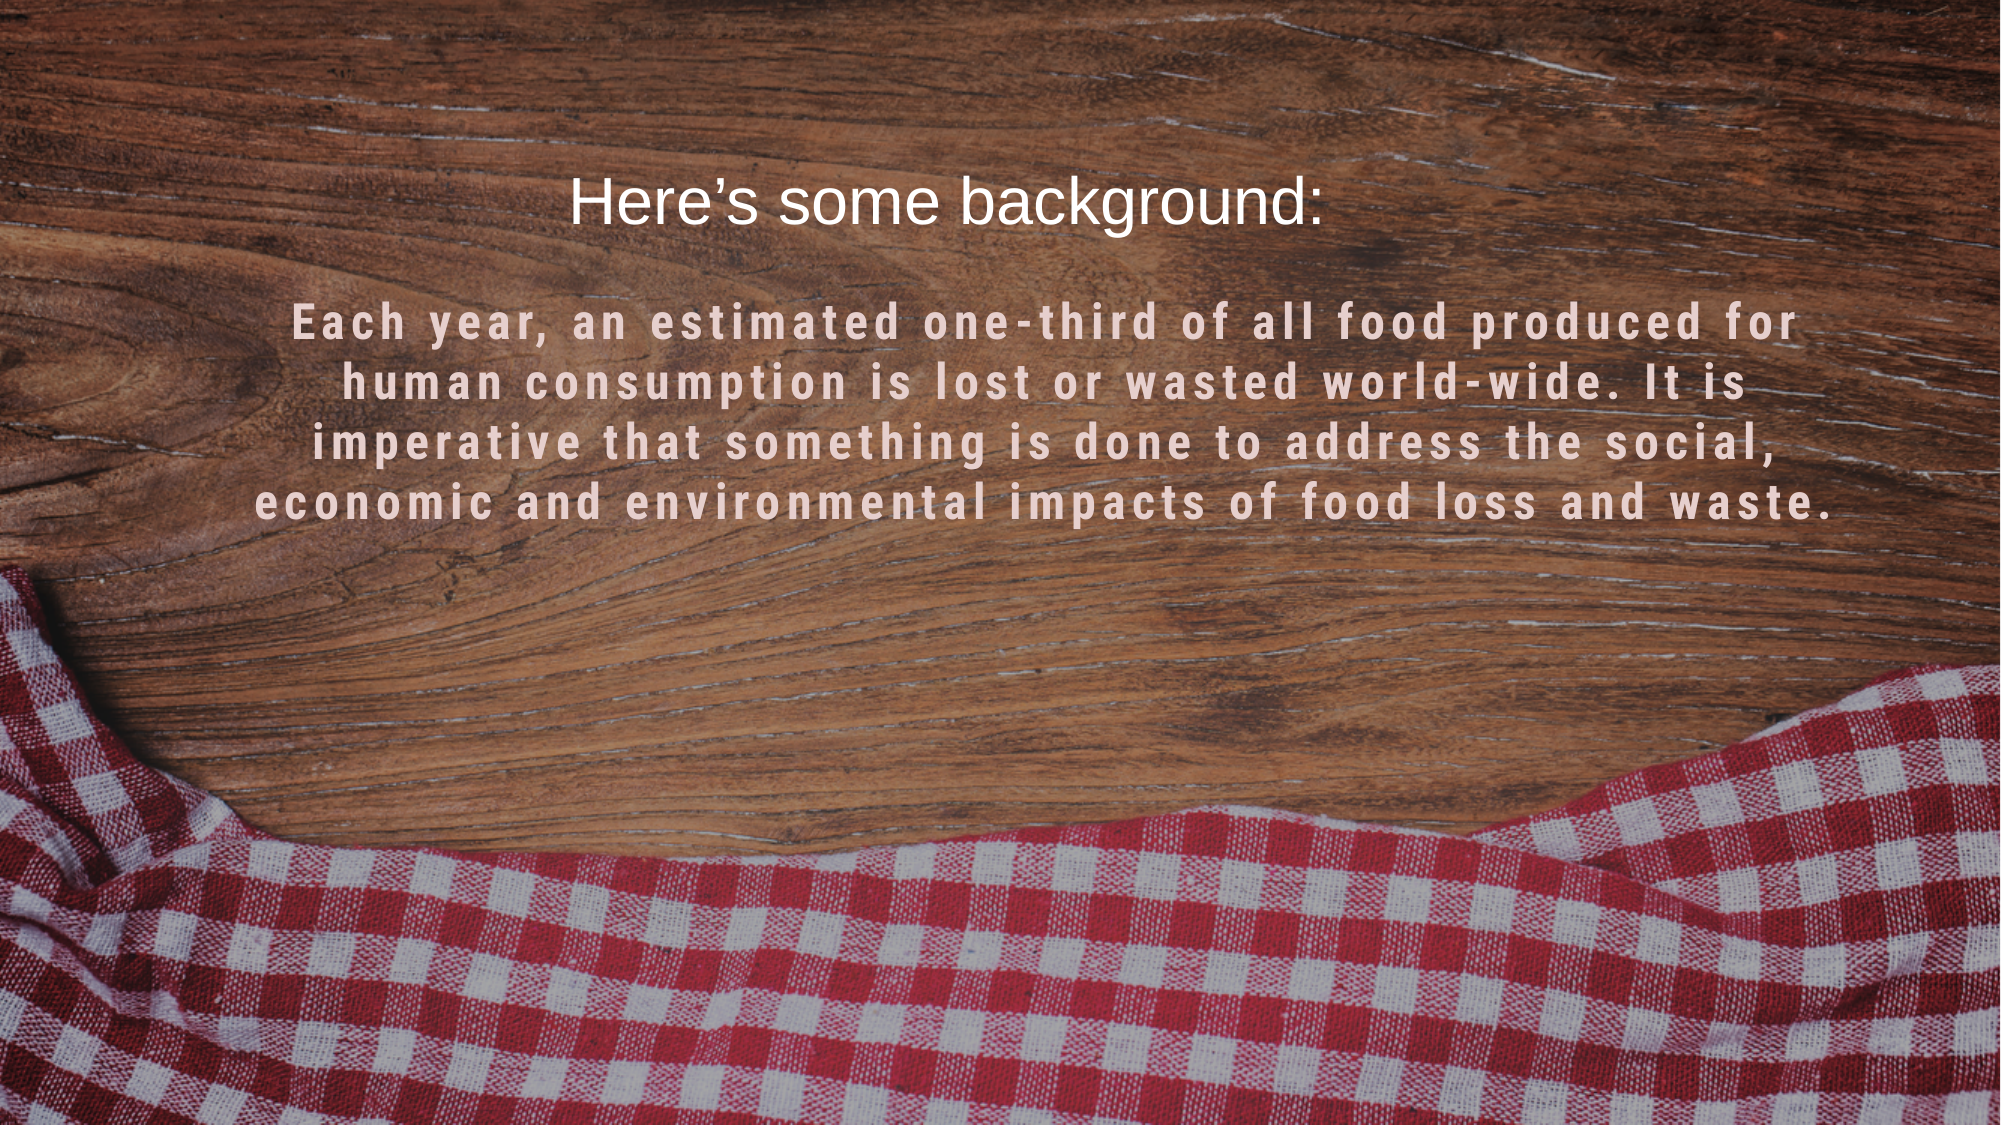

Here’s some background:
Each year, an estimated one-third of all food produced for human consumption is lost or wasted world-wide. It is imperative that something is done to address the social, economic and environmental impacts of food loss and waste.